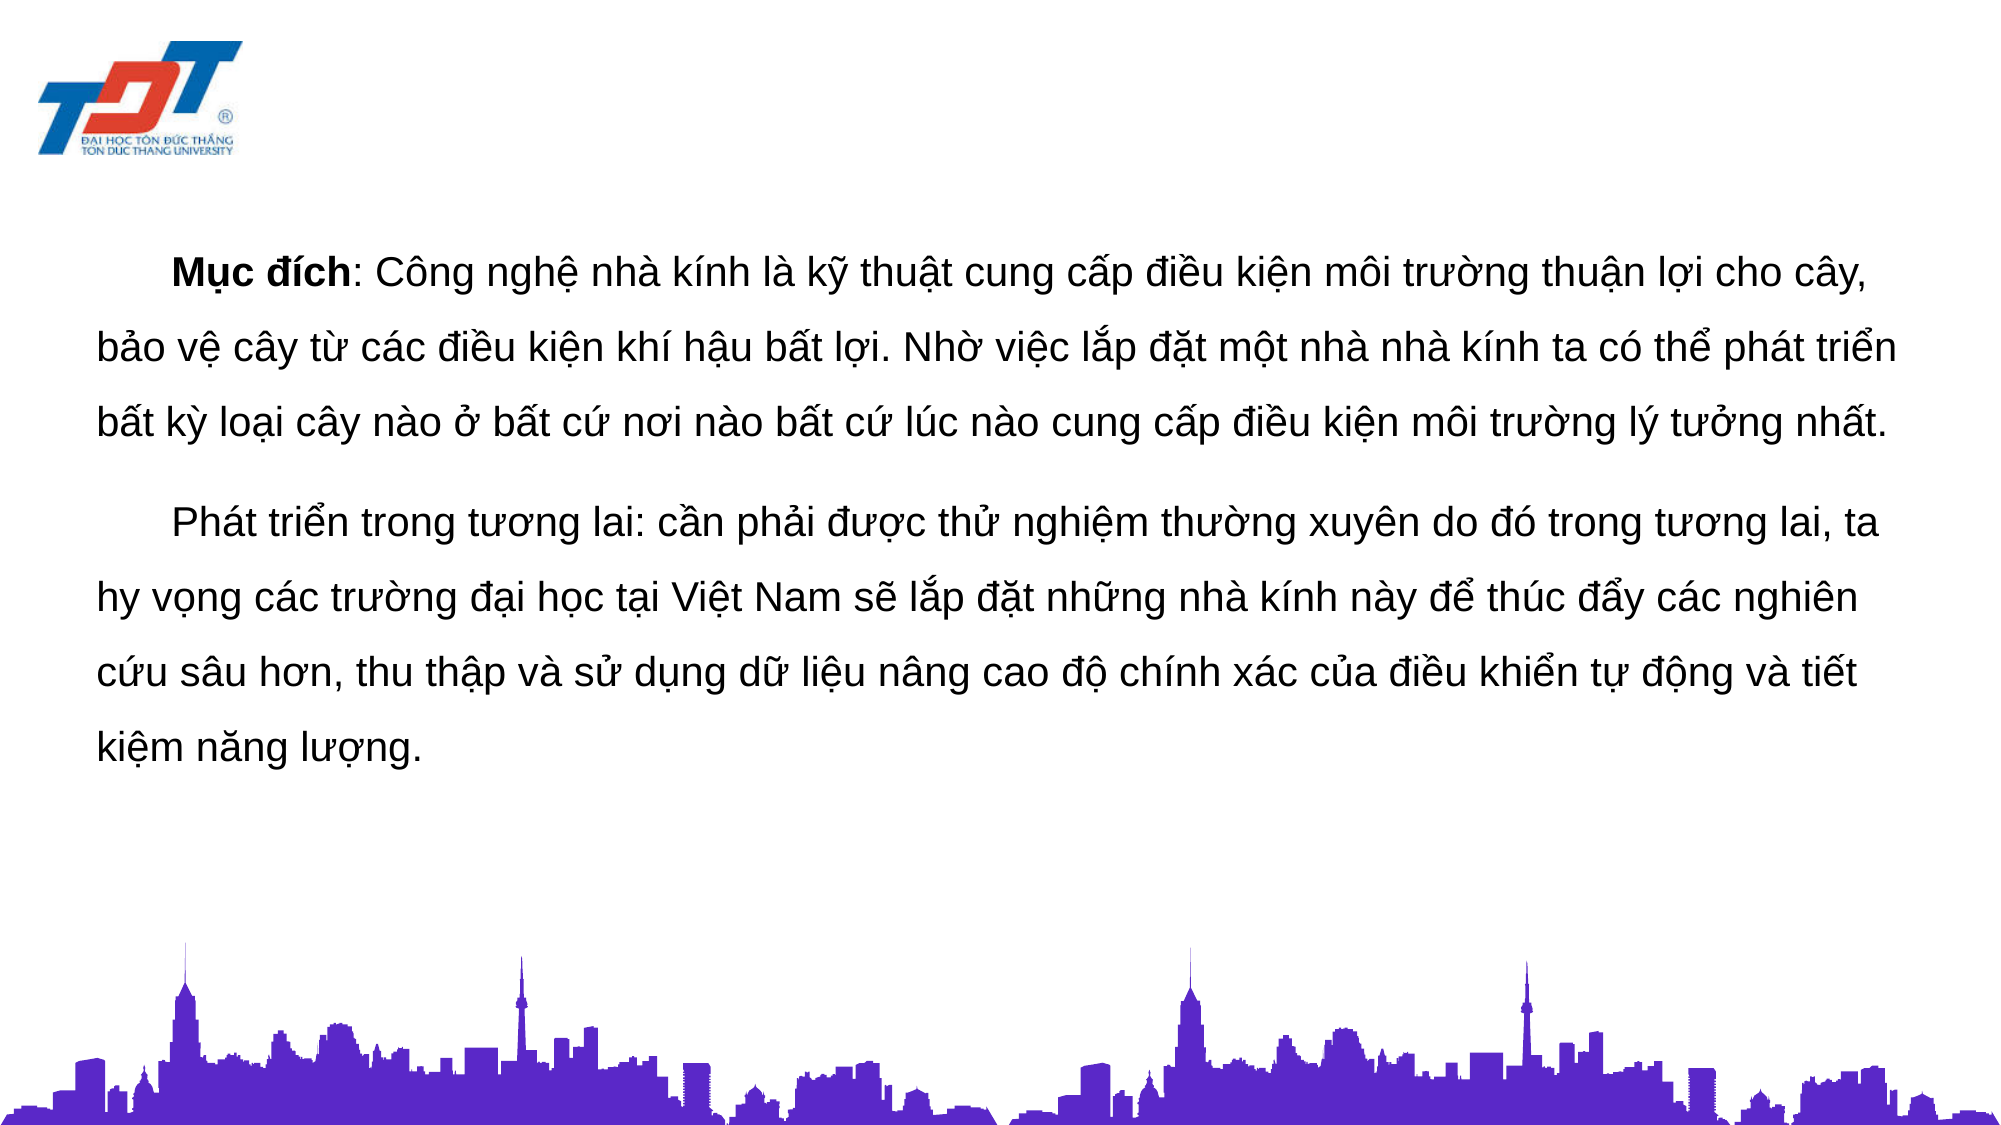

Mục đích: Công nghệ nhà kính là kỹ thuật cung cấp điều kiện môi trường thuận lợi cho cây,  bảo vệ cây từ các điều kiện khí hậu bất lợi. Nhờ việc lắp đặt một nhà nhà kính ta có thể phát triển bất kỳ loại cây nào ở bất cứ nơi nào bất cứ lúc nào cung cấp điều kiện môi trường lý tưởng nhất.
Phát triển trong tương lai: cần phải được thử nghiệm thường xuyên do đó trong tương lai, ta hy vọng các trường đại học tại Việt Nam sẽ lắp đặt những nhà kính này để thúc đẩy các nghiên cứu sâu hơn, thu thập và sử dụng dữ liệu nâng cao độ chính xác của điều khiển tự động và tiết kiệm năng lượng.